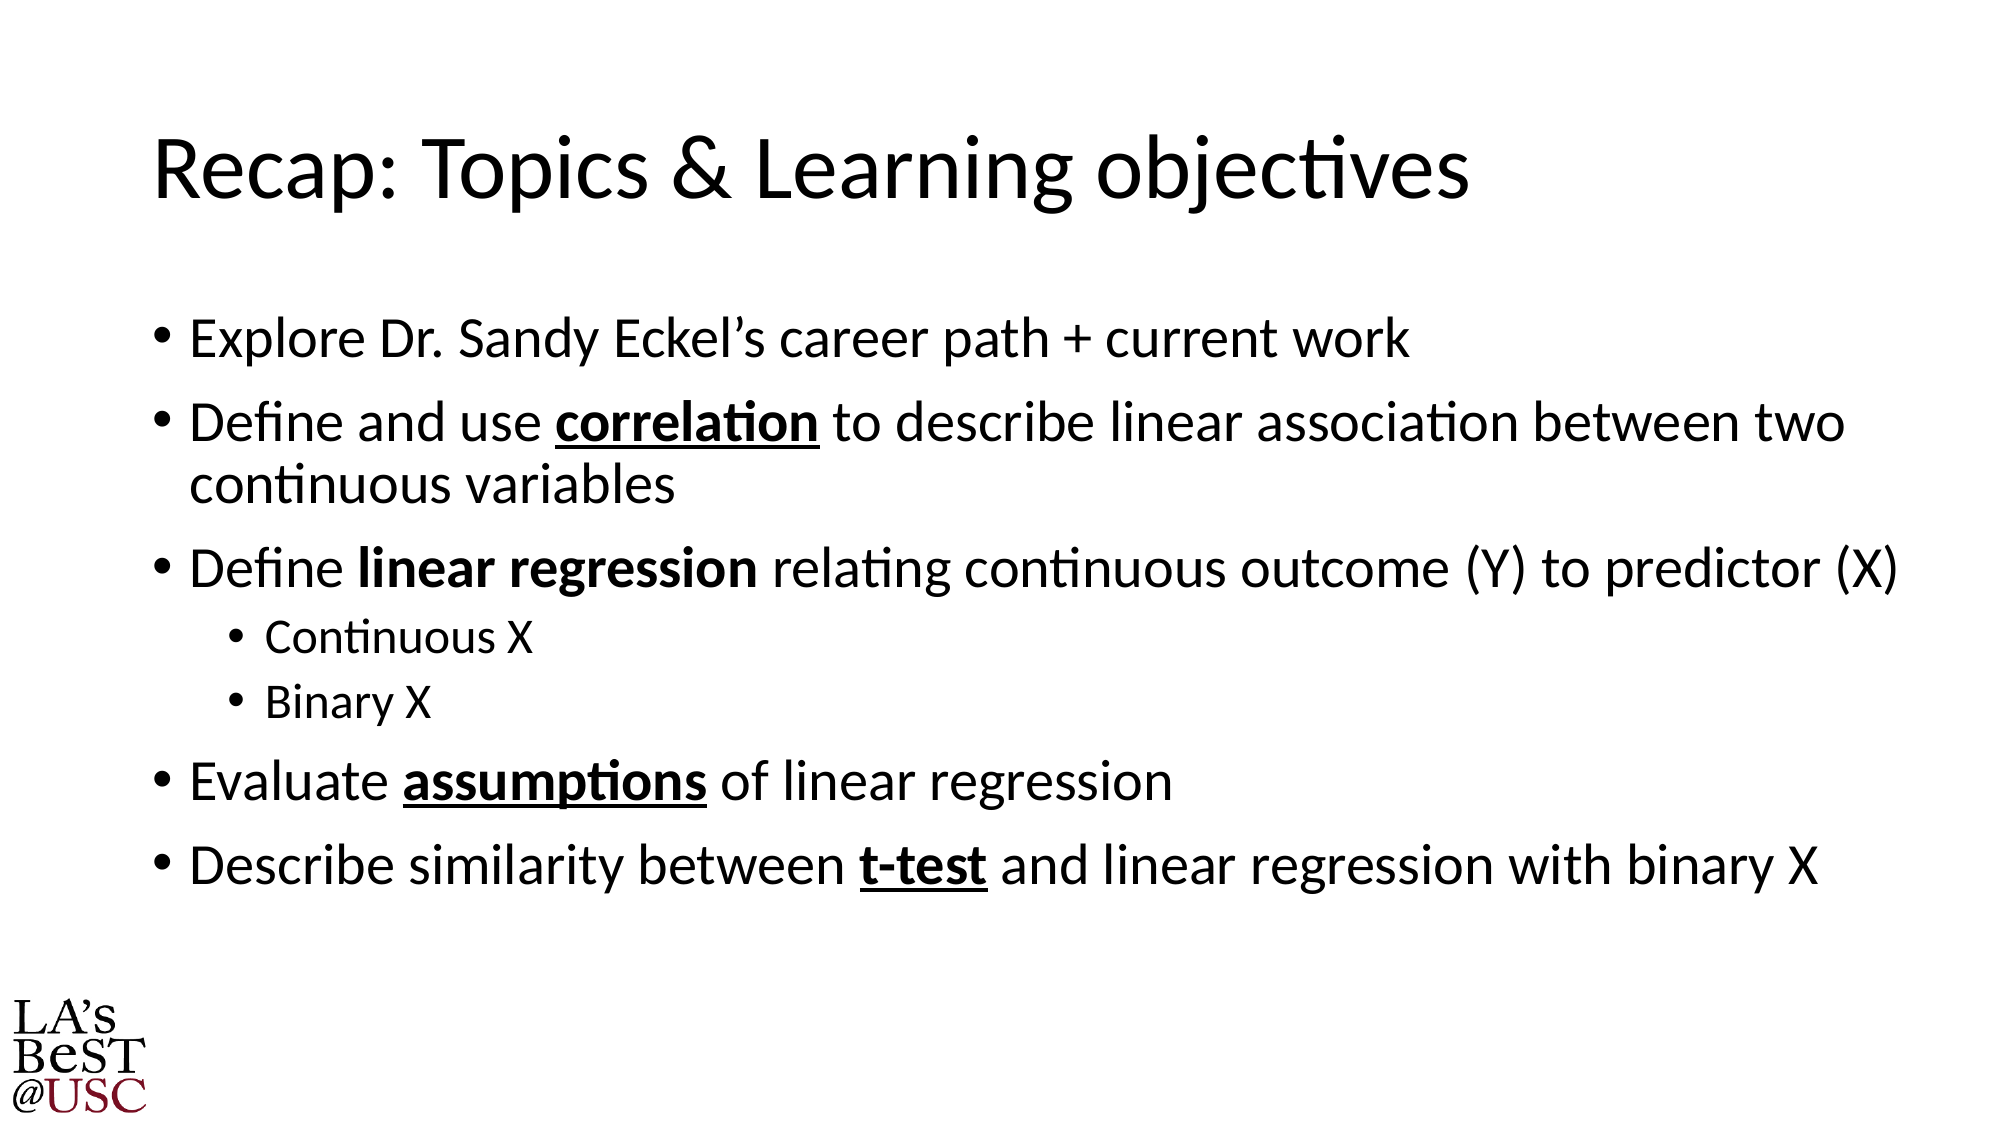

# Recap: Topics & Learning objectives
Explore Dr. Sandy Eckel’s career path + current work
Define and use correlation to describe linear association between two continuous variables
Define linear regression relating continuous outcome (Y) to predictor (X)
Continuous X
Binary X
Evaluate assumptions of linear regression
Describe similarity between t-test and linear regression with binary X